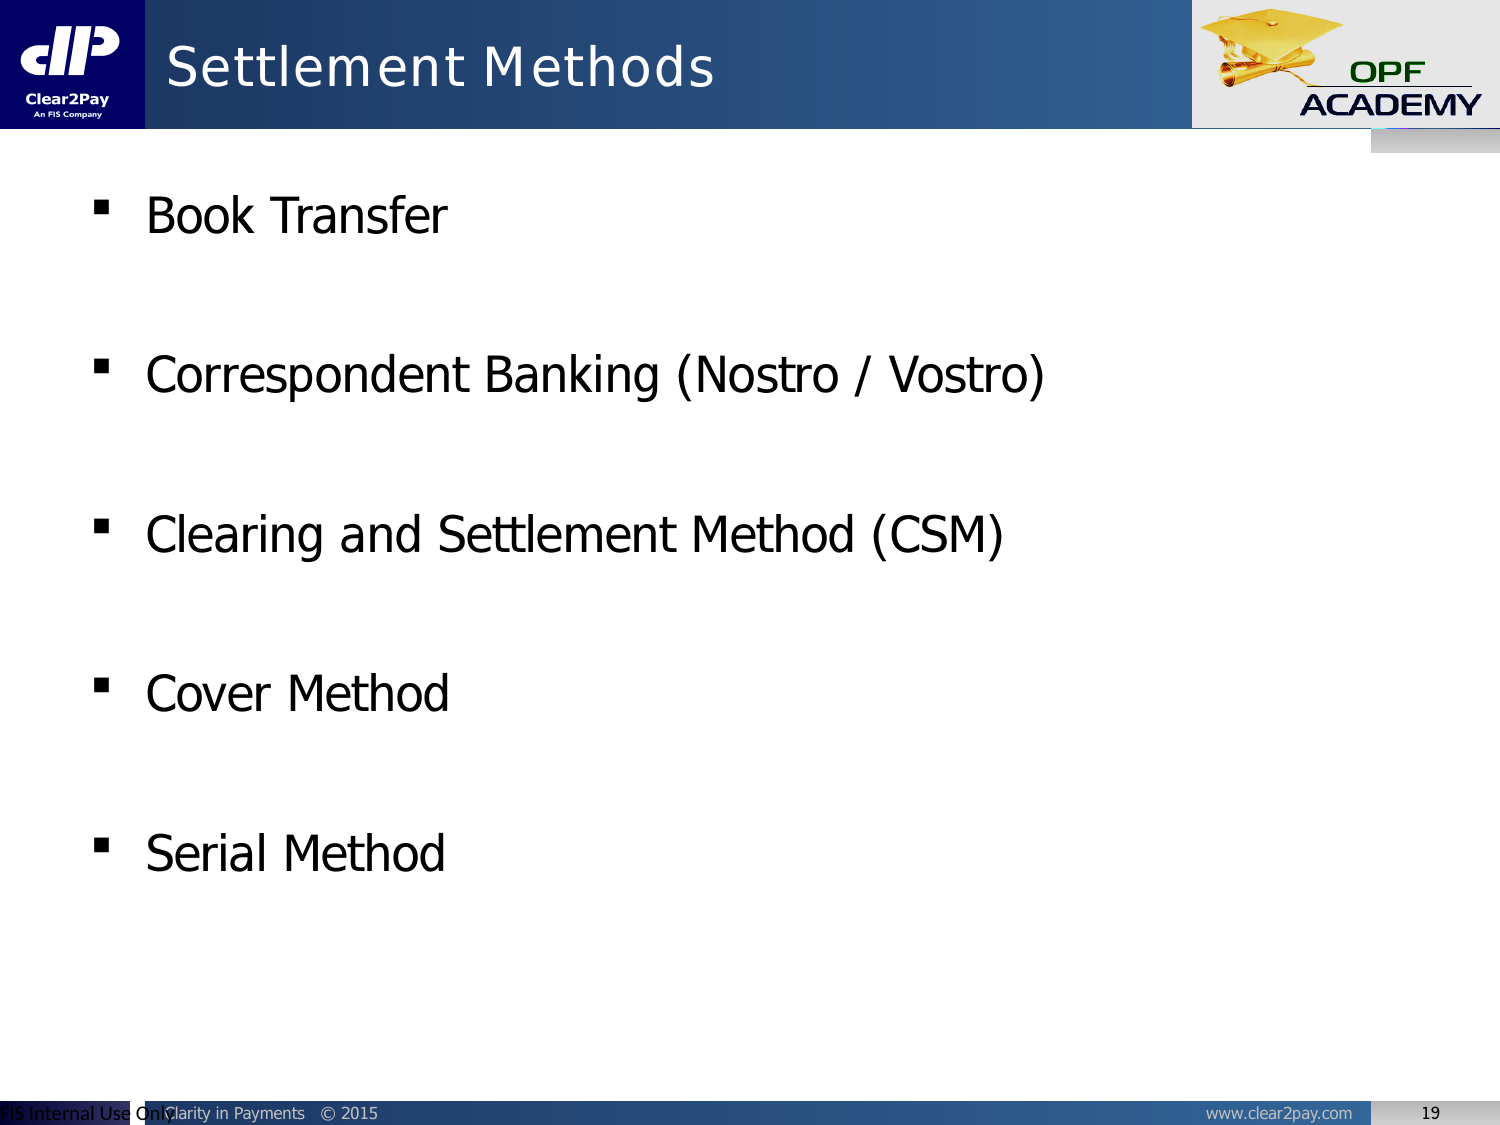

# Settlement Methods
Book Transfer

Correspondent Banking (Nostro / Vostro)

Clearing and Settlement Method (CSM)

Cover Method

Serial Method